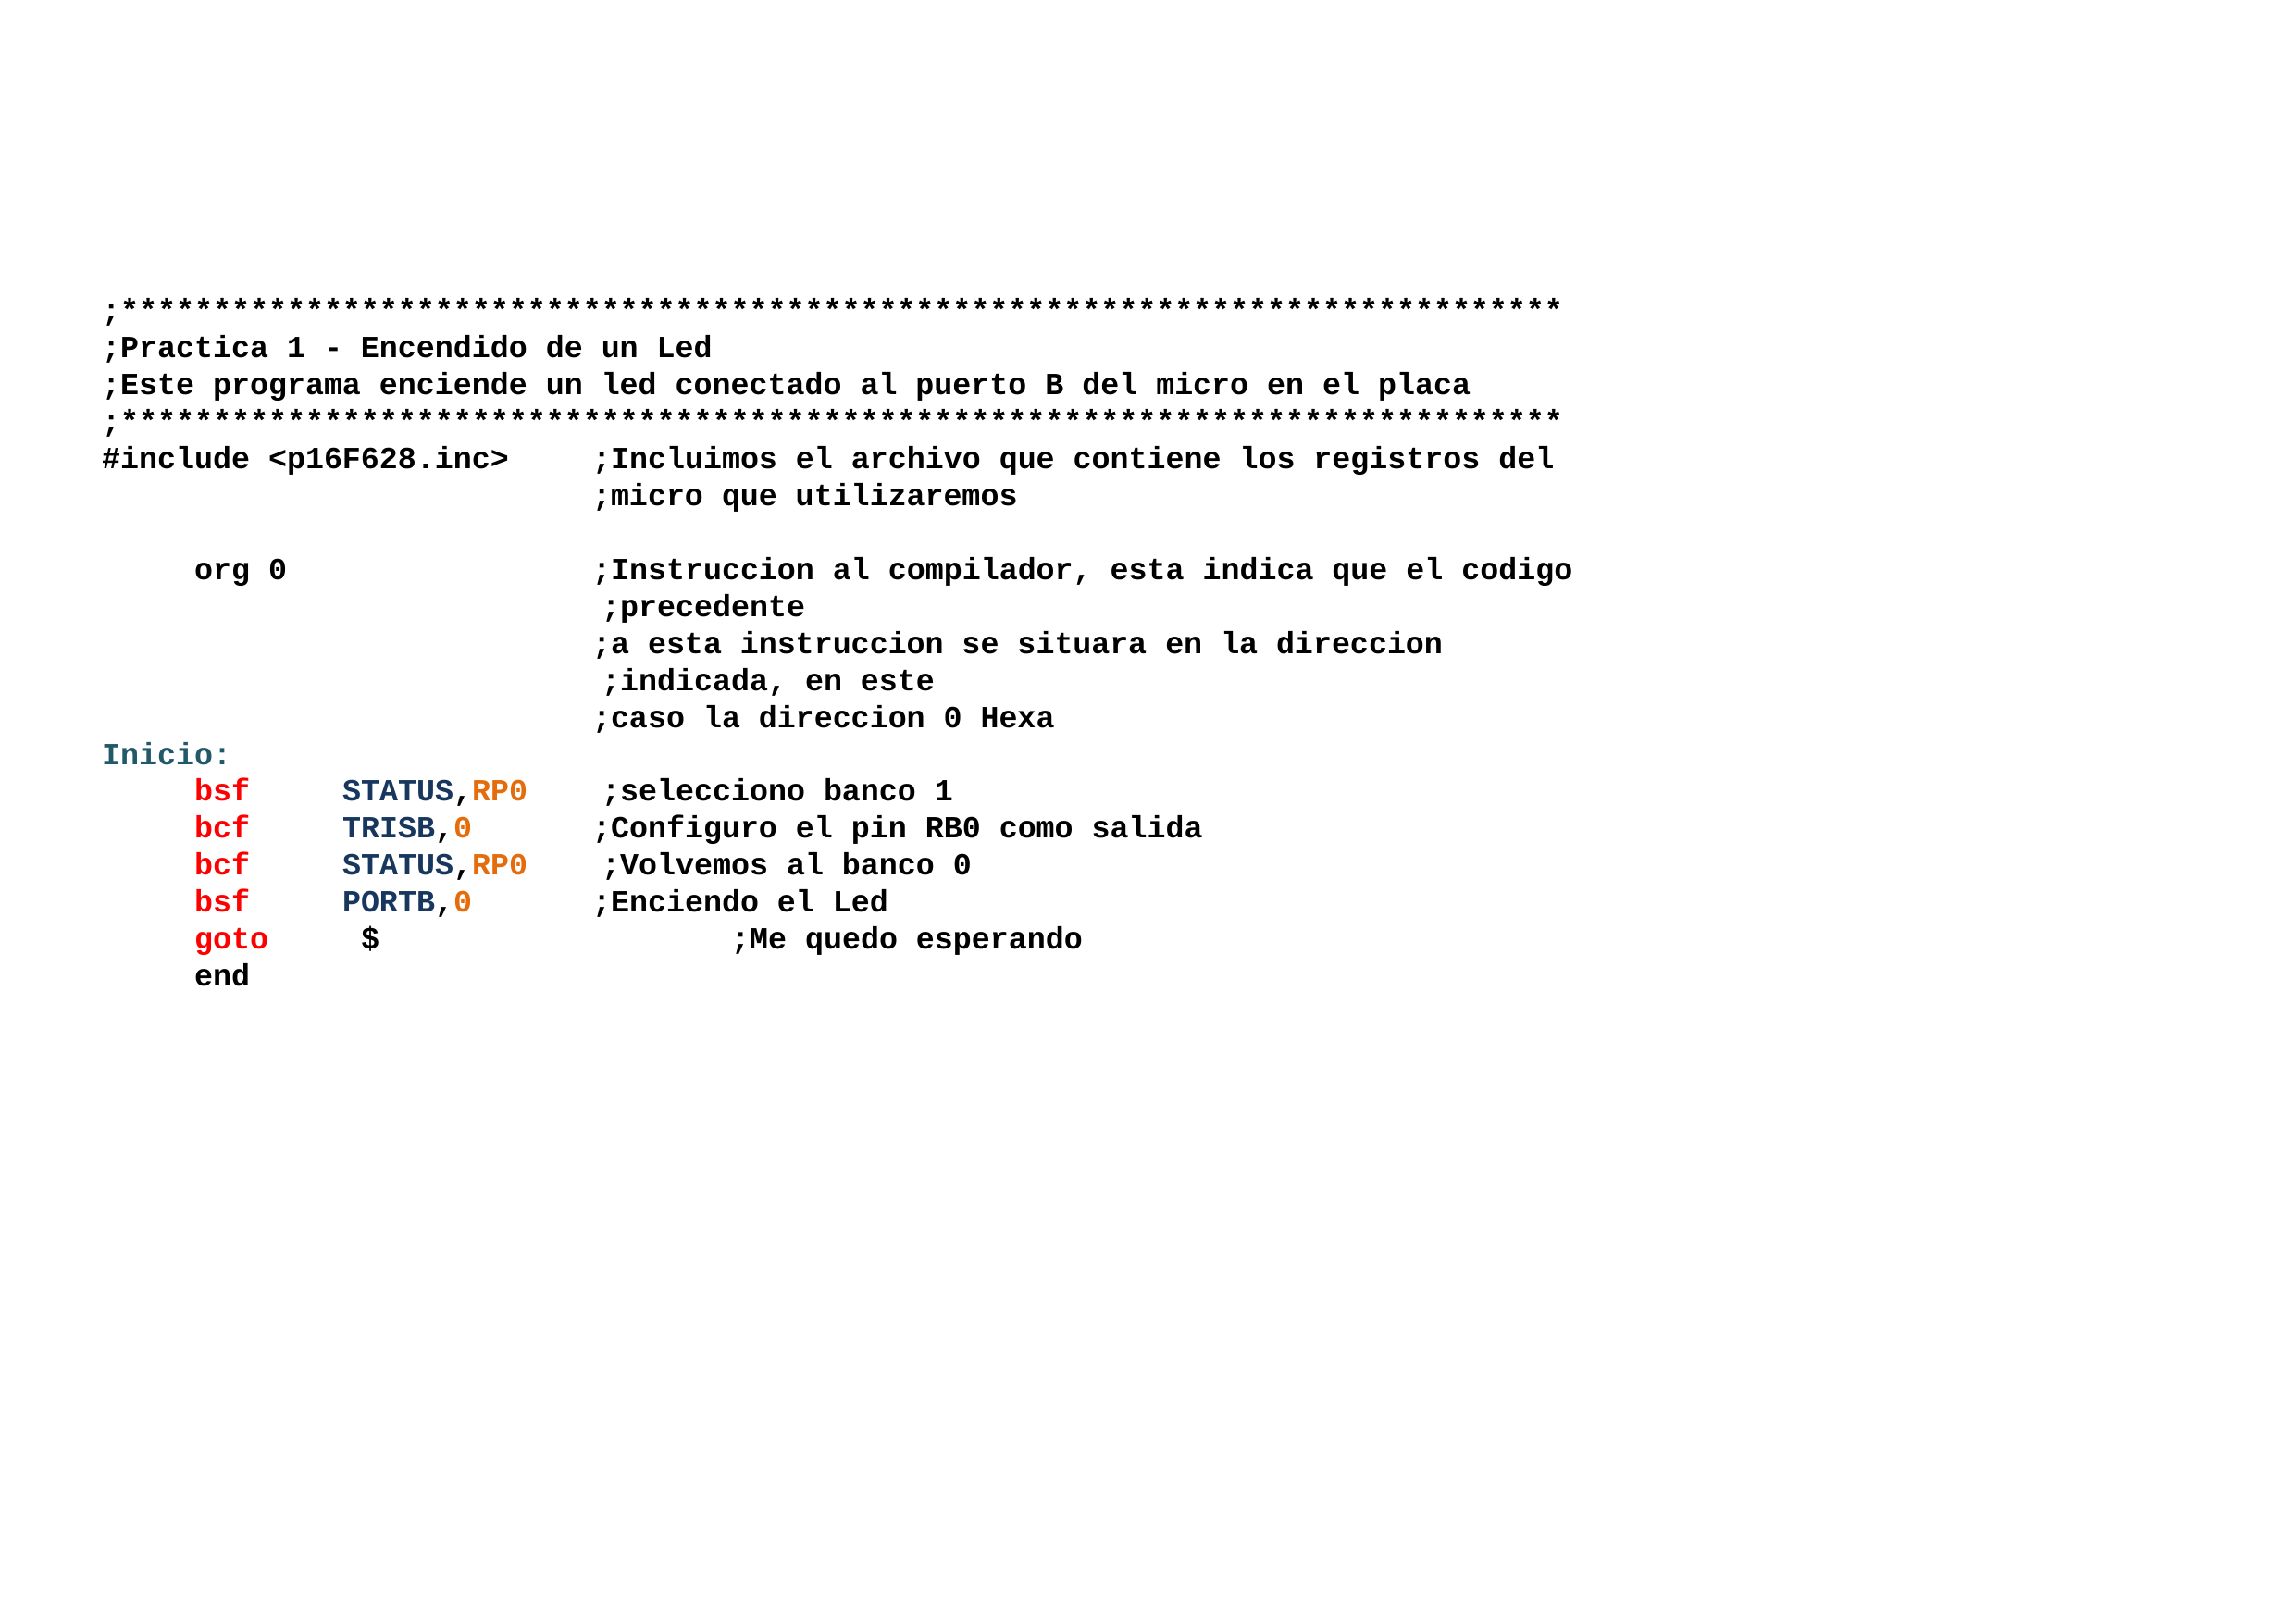

;******************************************************************************
;Practica 1 - Encendido de un Led
;Este programa enciende un led conectado al puerto B del micro en el placa
;******************************************************************************
#include <p16F628.inc>	    ;Incluimos el archivo que contiene los registros del
			    ;micro que utilizaremos

     org 0		    ;Instruccion al compilador, esta indica que el codigo
                           ;precedente
			    ;a esta instruccion se situara en la direccion
                           ;indicada, en este
			    ;caso la direccion 0 Hexa
Inicio:
     bsf     STATUS,RP0    ;selecciono banco 1
     bcf     TRISB,0	    ;Configuro el pin RB0 como salida
     bcf     STATUS,RP0    ;Volvemos al banco 0
     bsf     PORTB,0	    ;Enciendo el Led
     goto     $		    ;Me quedo esperando
     end